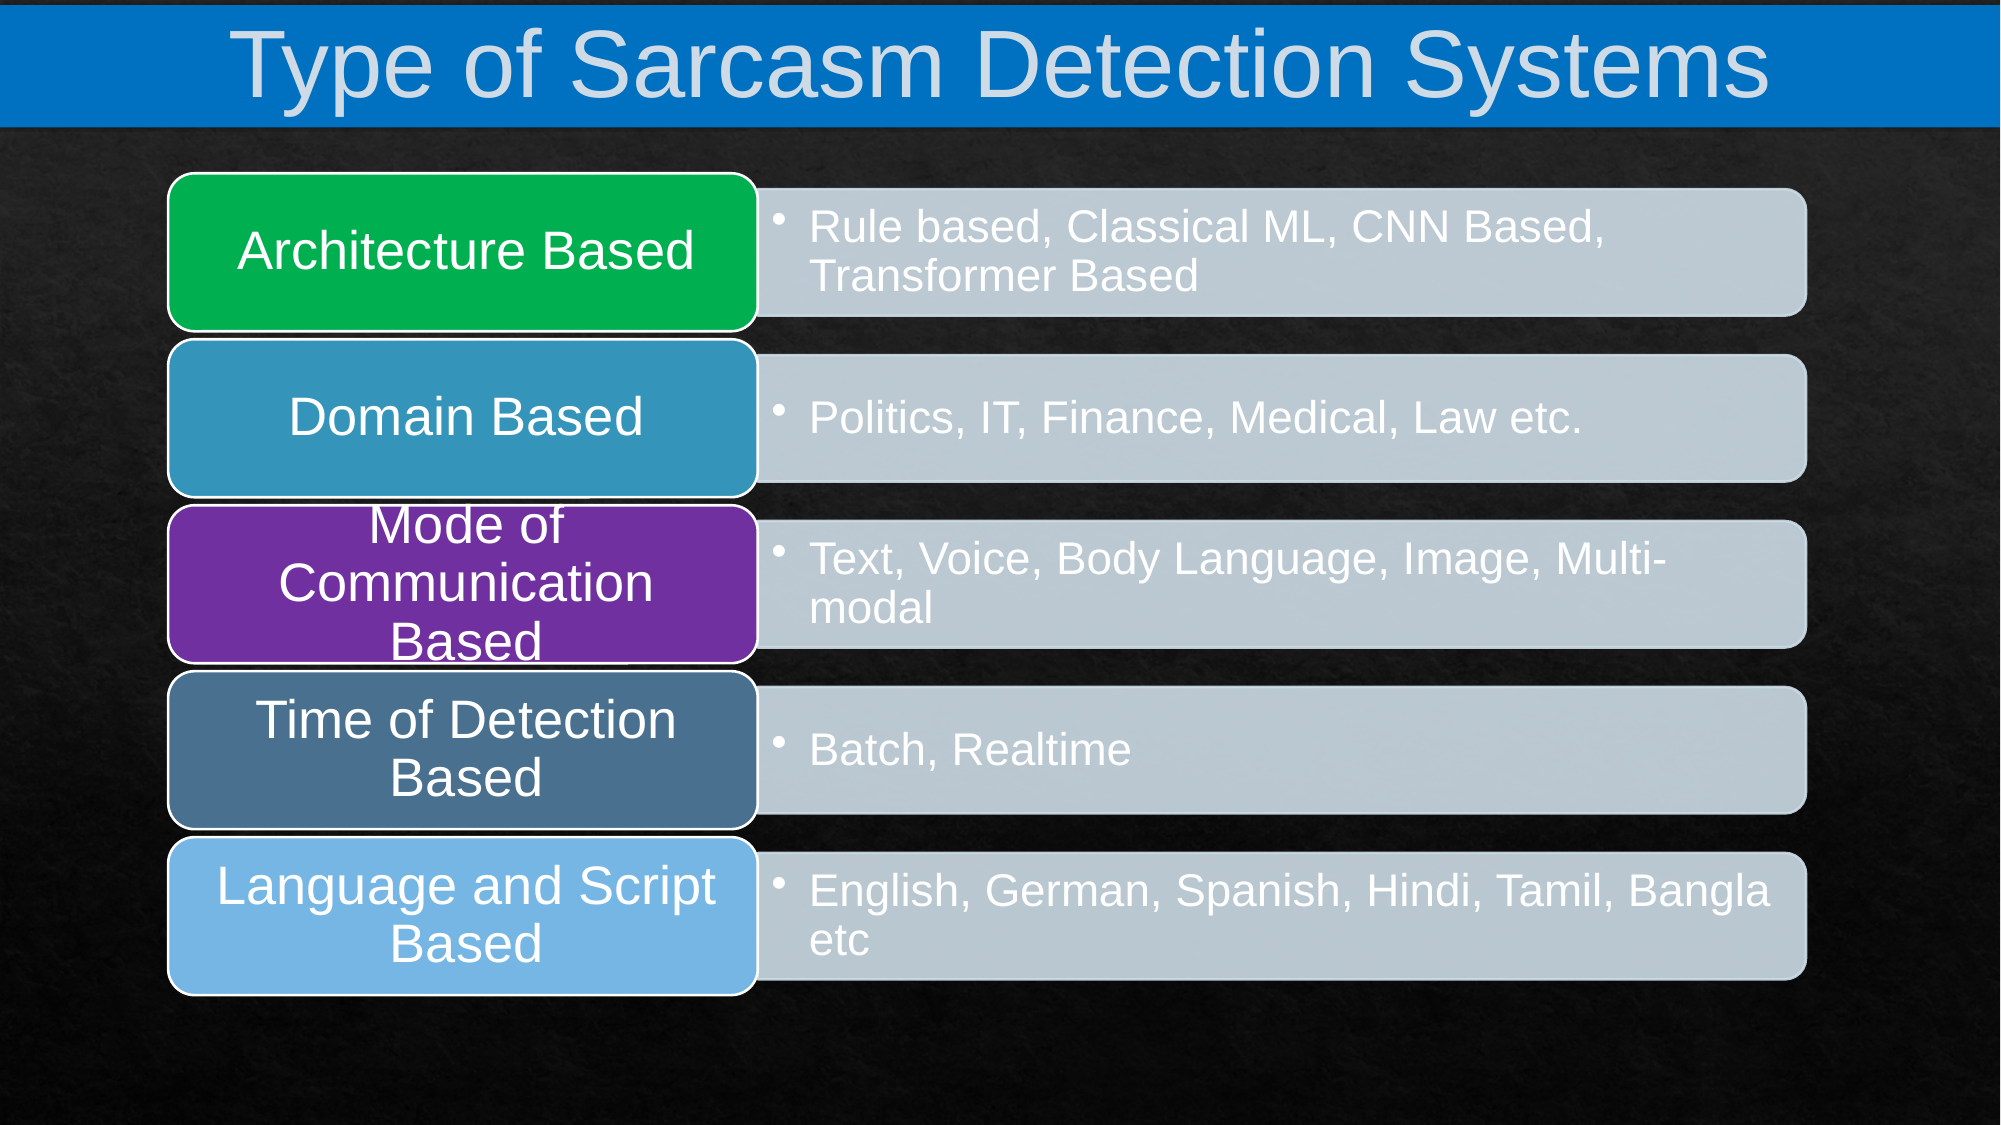

# Type of Sarcasm Detection Systems
Rule based, Classical ML, CNN Based, Transformer Based
Architecture Based
Politics, IT, Finance, Medical, Law etc.
Domain Based
Text, Voice, Body Language, Image, Multi-modal
Mode of Communication Based
Batch, Realtime
Time of Detection Based
English, German, Spanish, Hindi, Tamil, Bangla etc
Language and Script Based